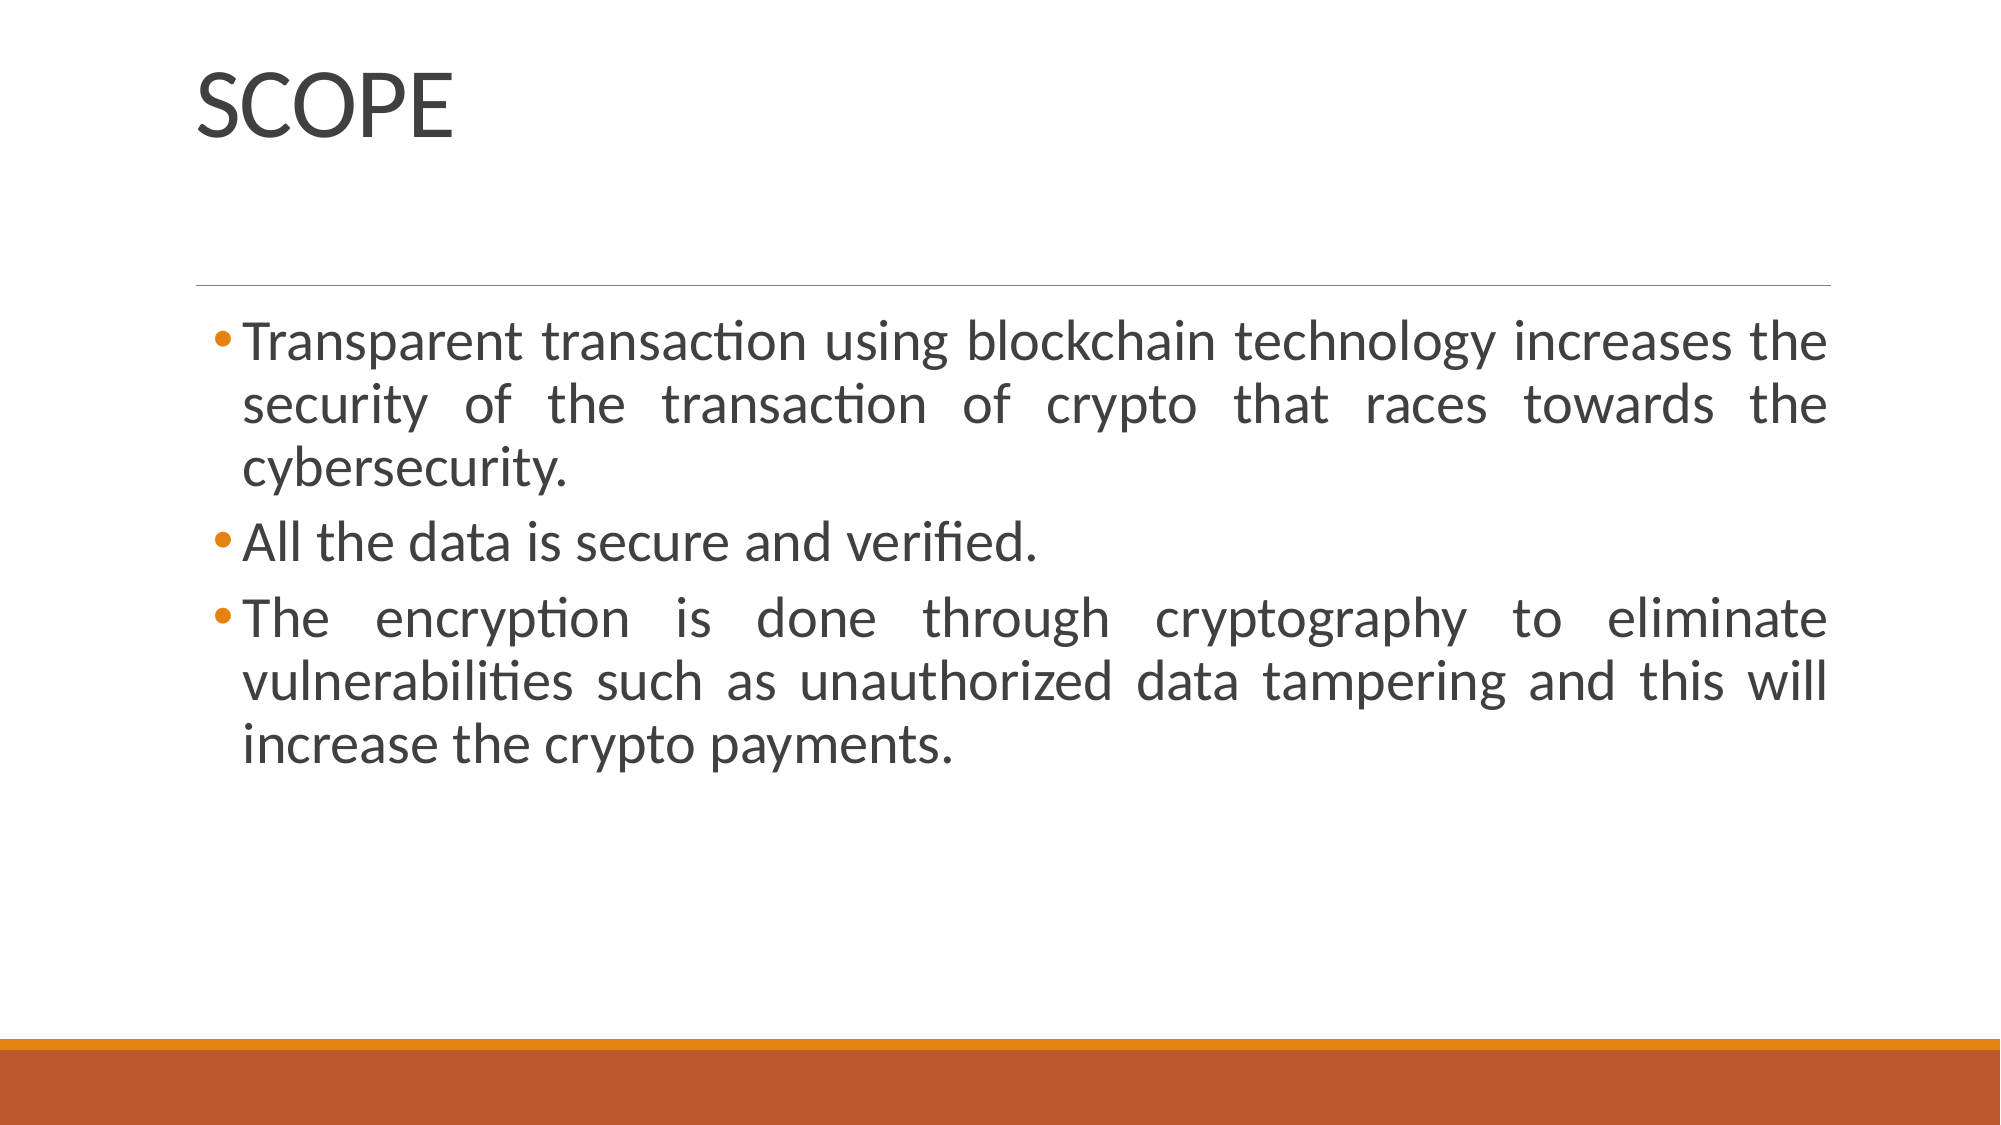

# SCOPE
Transparent transaction using blockchain technology increases the security of the transaction of crypto that races towards the cybersecurity.
All the data is secure and verified.
The encryption is done through cryptography to eliminate vulnerabilities such as unauthorized data tampering and this will increase the crypto payments.